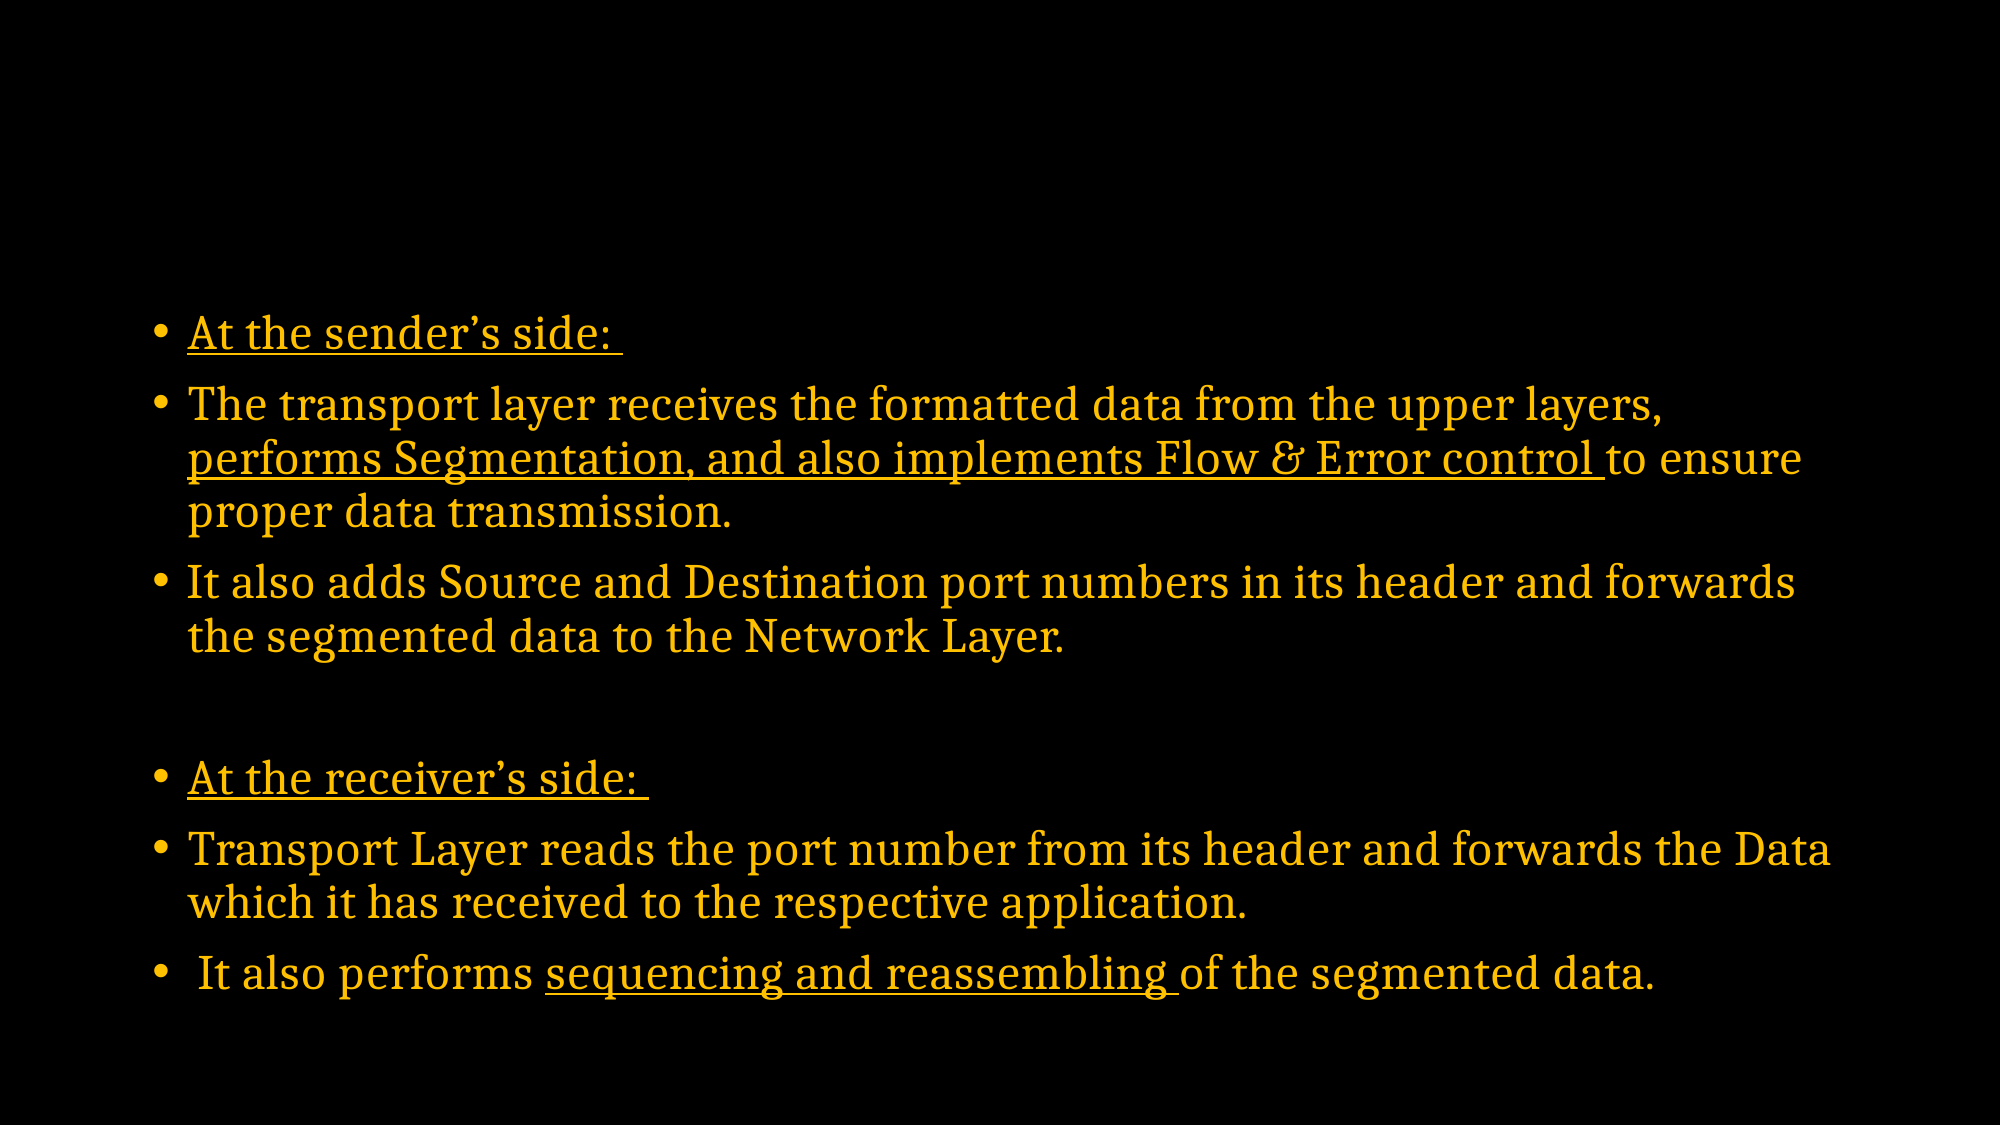

#
At the sender’s side:
The transport layer receives the formatted data from the upper layers, performs Segmentation, and also implements Flow & Error control to ensure proper data transmission.
It also adds Source and Destination port numbers in its header and forwards the segmented data to the Network Layer.

At the receiver’s side:
Transport Layer reads the port number from its header and forwards the Data which it has received to the respective application.
 It also performs sequencing and reassembling of the segmented data.